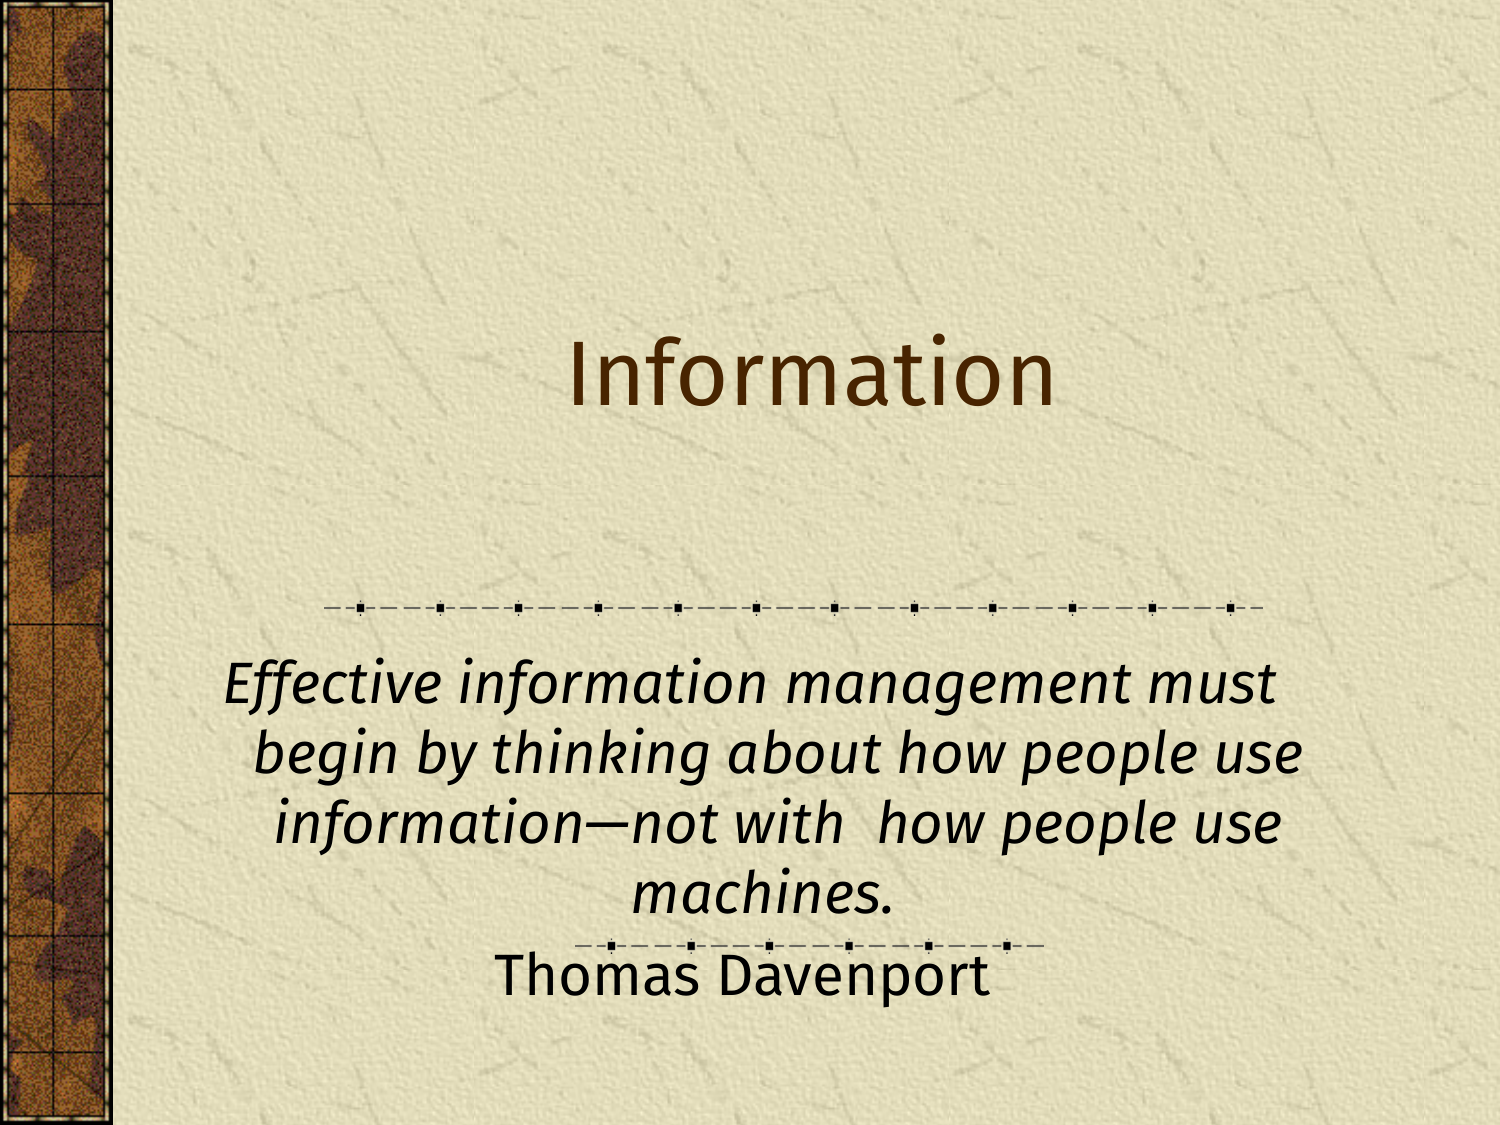

# Information
Effective information management must begin by thinking about how people use information—not with  how people use machines.
Thomas Davenport